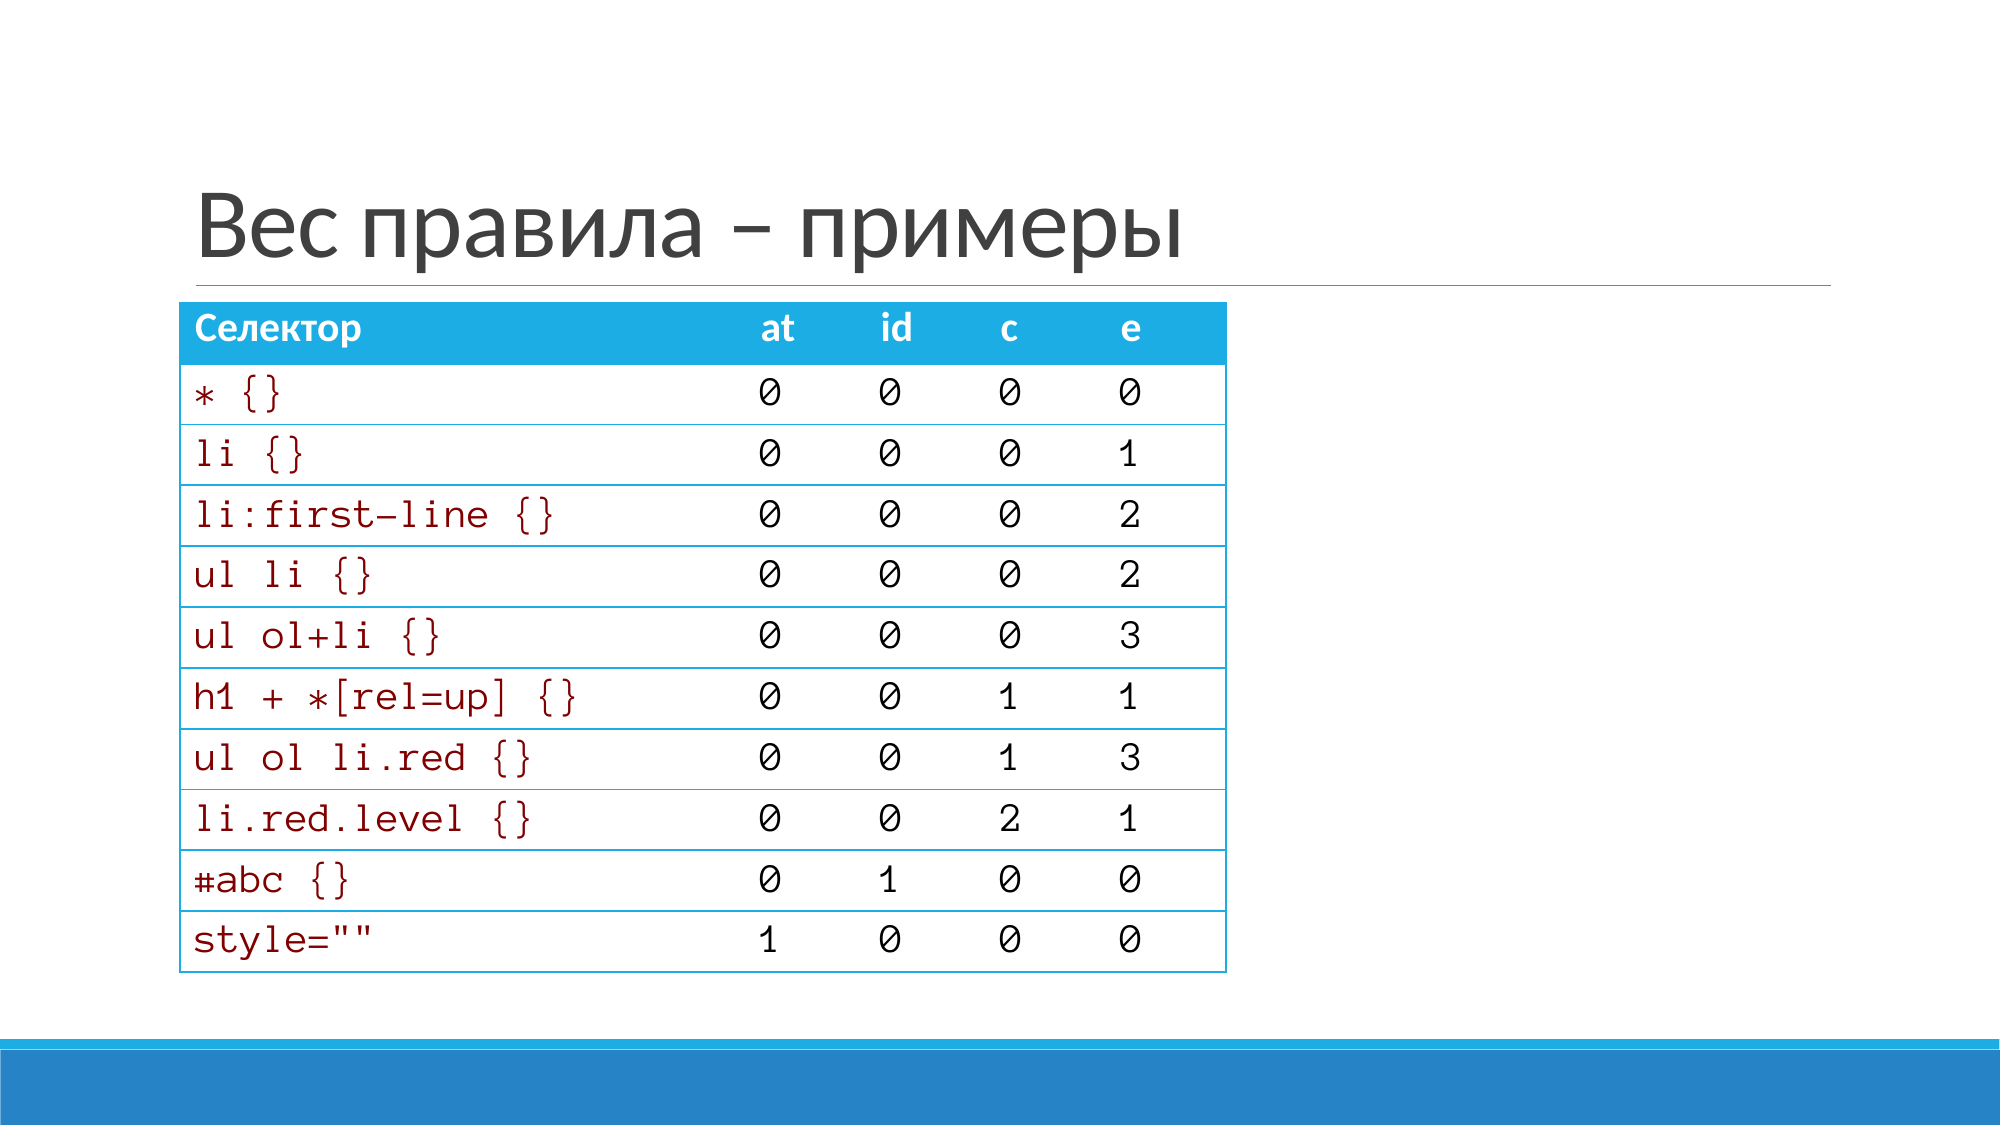

# Вес правила – примеры
| Селектор | at | id | c | e |
| --- | --- | --- | --- | --- |
| \* {} | 0 | 0 | 0 | 0 |
| li {} | 0 | 0 | 0 | 1 |
| li:first-line {} | 0 | 0 | 0 | 2 |
| ul li {} | 0 | 0 | 0 | 2 |
| ul ol+li {} | 0 | 0 | 0 | 3 |
| h1 + \*[rel=up] {} | 0 | 0 | 1 | 1 |
| ul ol li.red {} | 0 | 0 | 1 | 3 |
| li.red.level {} | 0 | 0 | 2 | 1 |
| #abc {} | 0 | 1 | 0 | 0 |
| style="" | 1 | 0 | 0 | 0 |